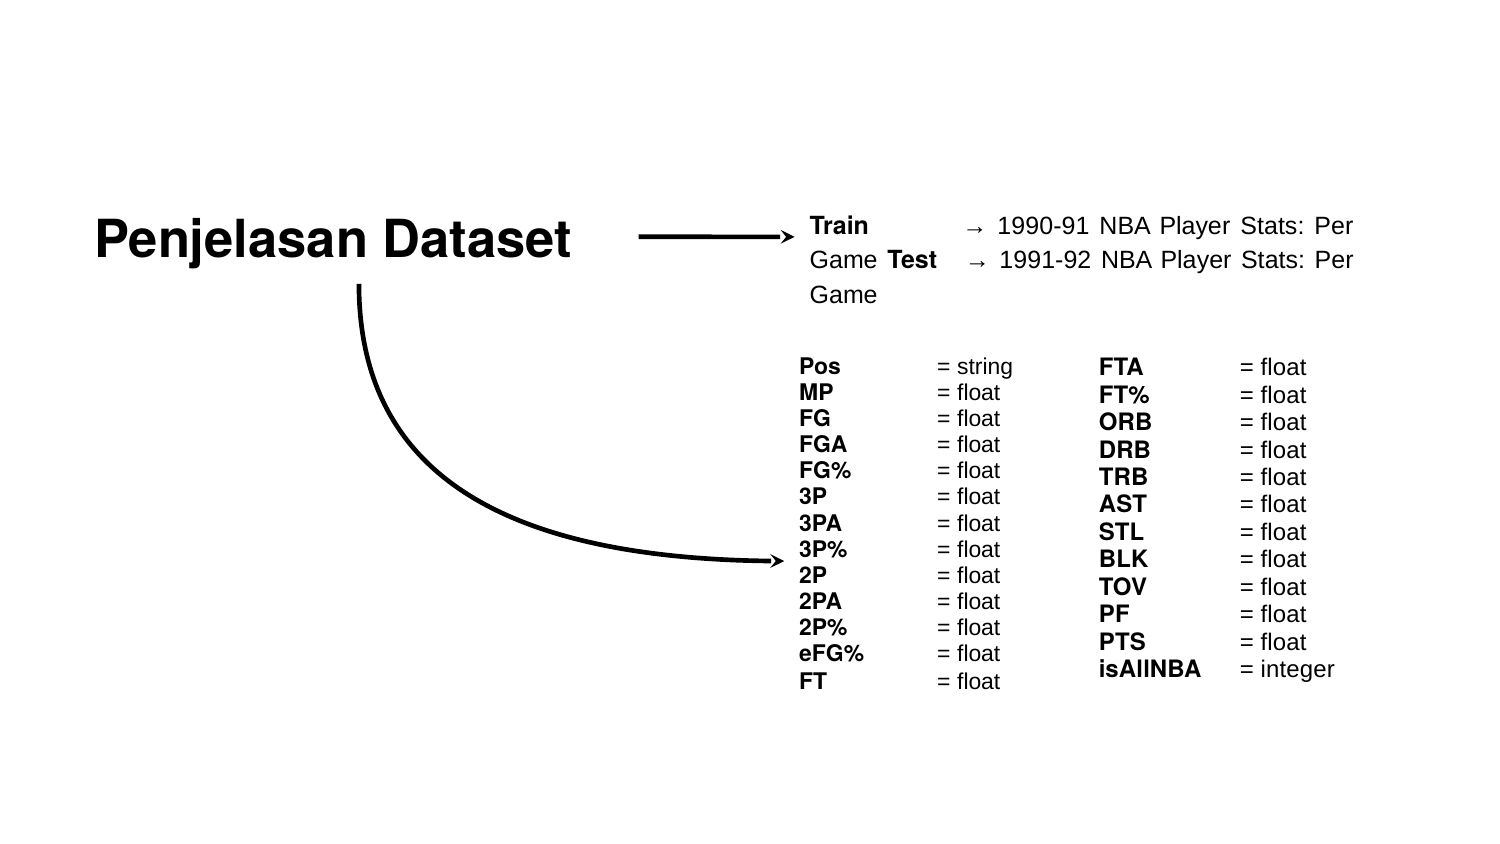

# Penjelasan Dataset
Train 	→ 1990-91 NBA Player Stats: Per Game Test 	→ 1991-92 NBA Player Stats: Per Game
Pos 		= string
MP 		= float
FG 		= float
FGA 		= float
FG% 		= float
3P 		= float
3PA 		= float
3P% 		= float
2P 		= float
2PA 		= float
2P% 		= float
eFG% 	= float
FT 		= float
FTA 		= float
FT% 		= float
ORB 		= float
DRB 		= float
TRB 		= float
AST 		= float
STL 		= float
BLK 		= float
TOV 		= float
PF 		= float
PTS 		= float
isAllNBA 	= integer